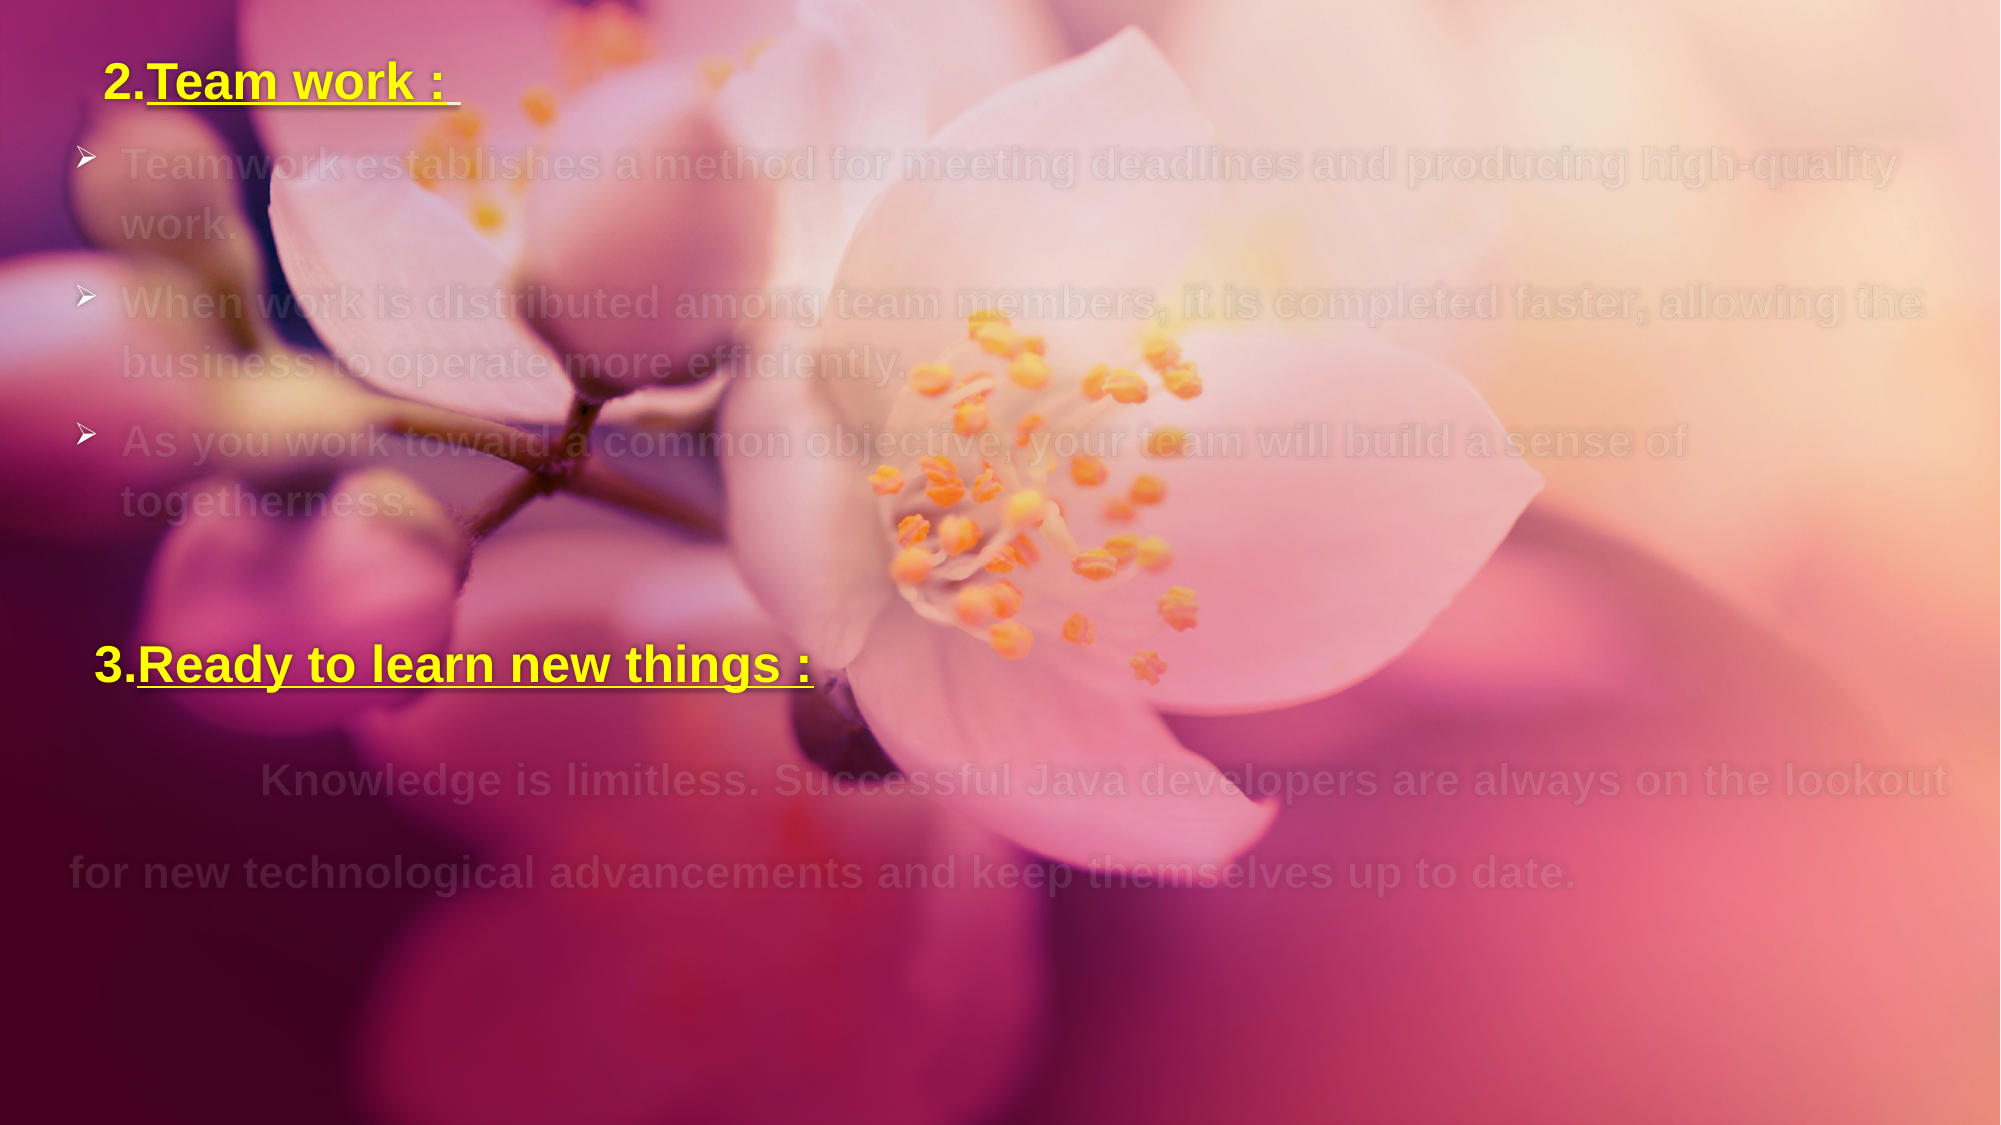

2.Team work :
Teamwork establishes a method for meeting deadlines and producing high-quality work.
When work is distributed among team members, it is completed faster, allowing the business to operate more efficiently.
As you work toward a common objective, your team will build a sense of togetherness.

  3.Ready to learn new things :
               Knowledge is limitless. Successful Java developers are always on the lookout for new technological advancements and keep themselves up to date.